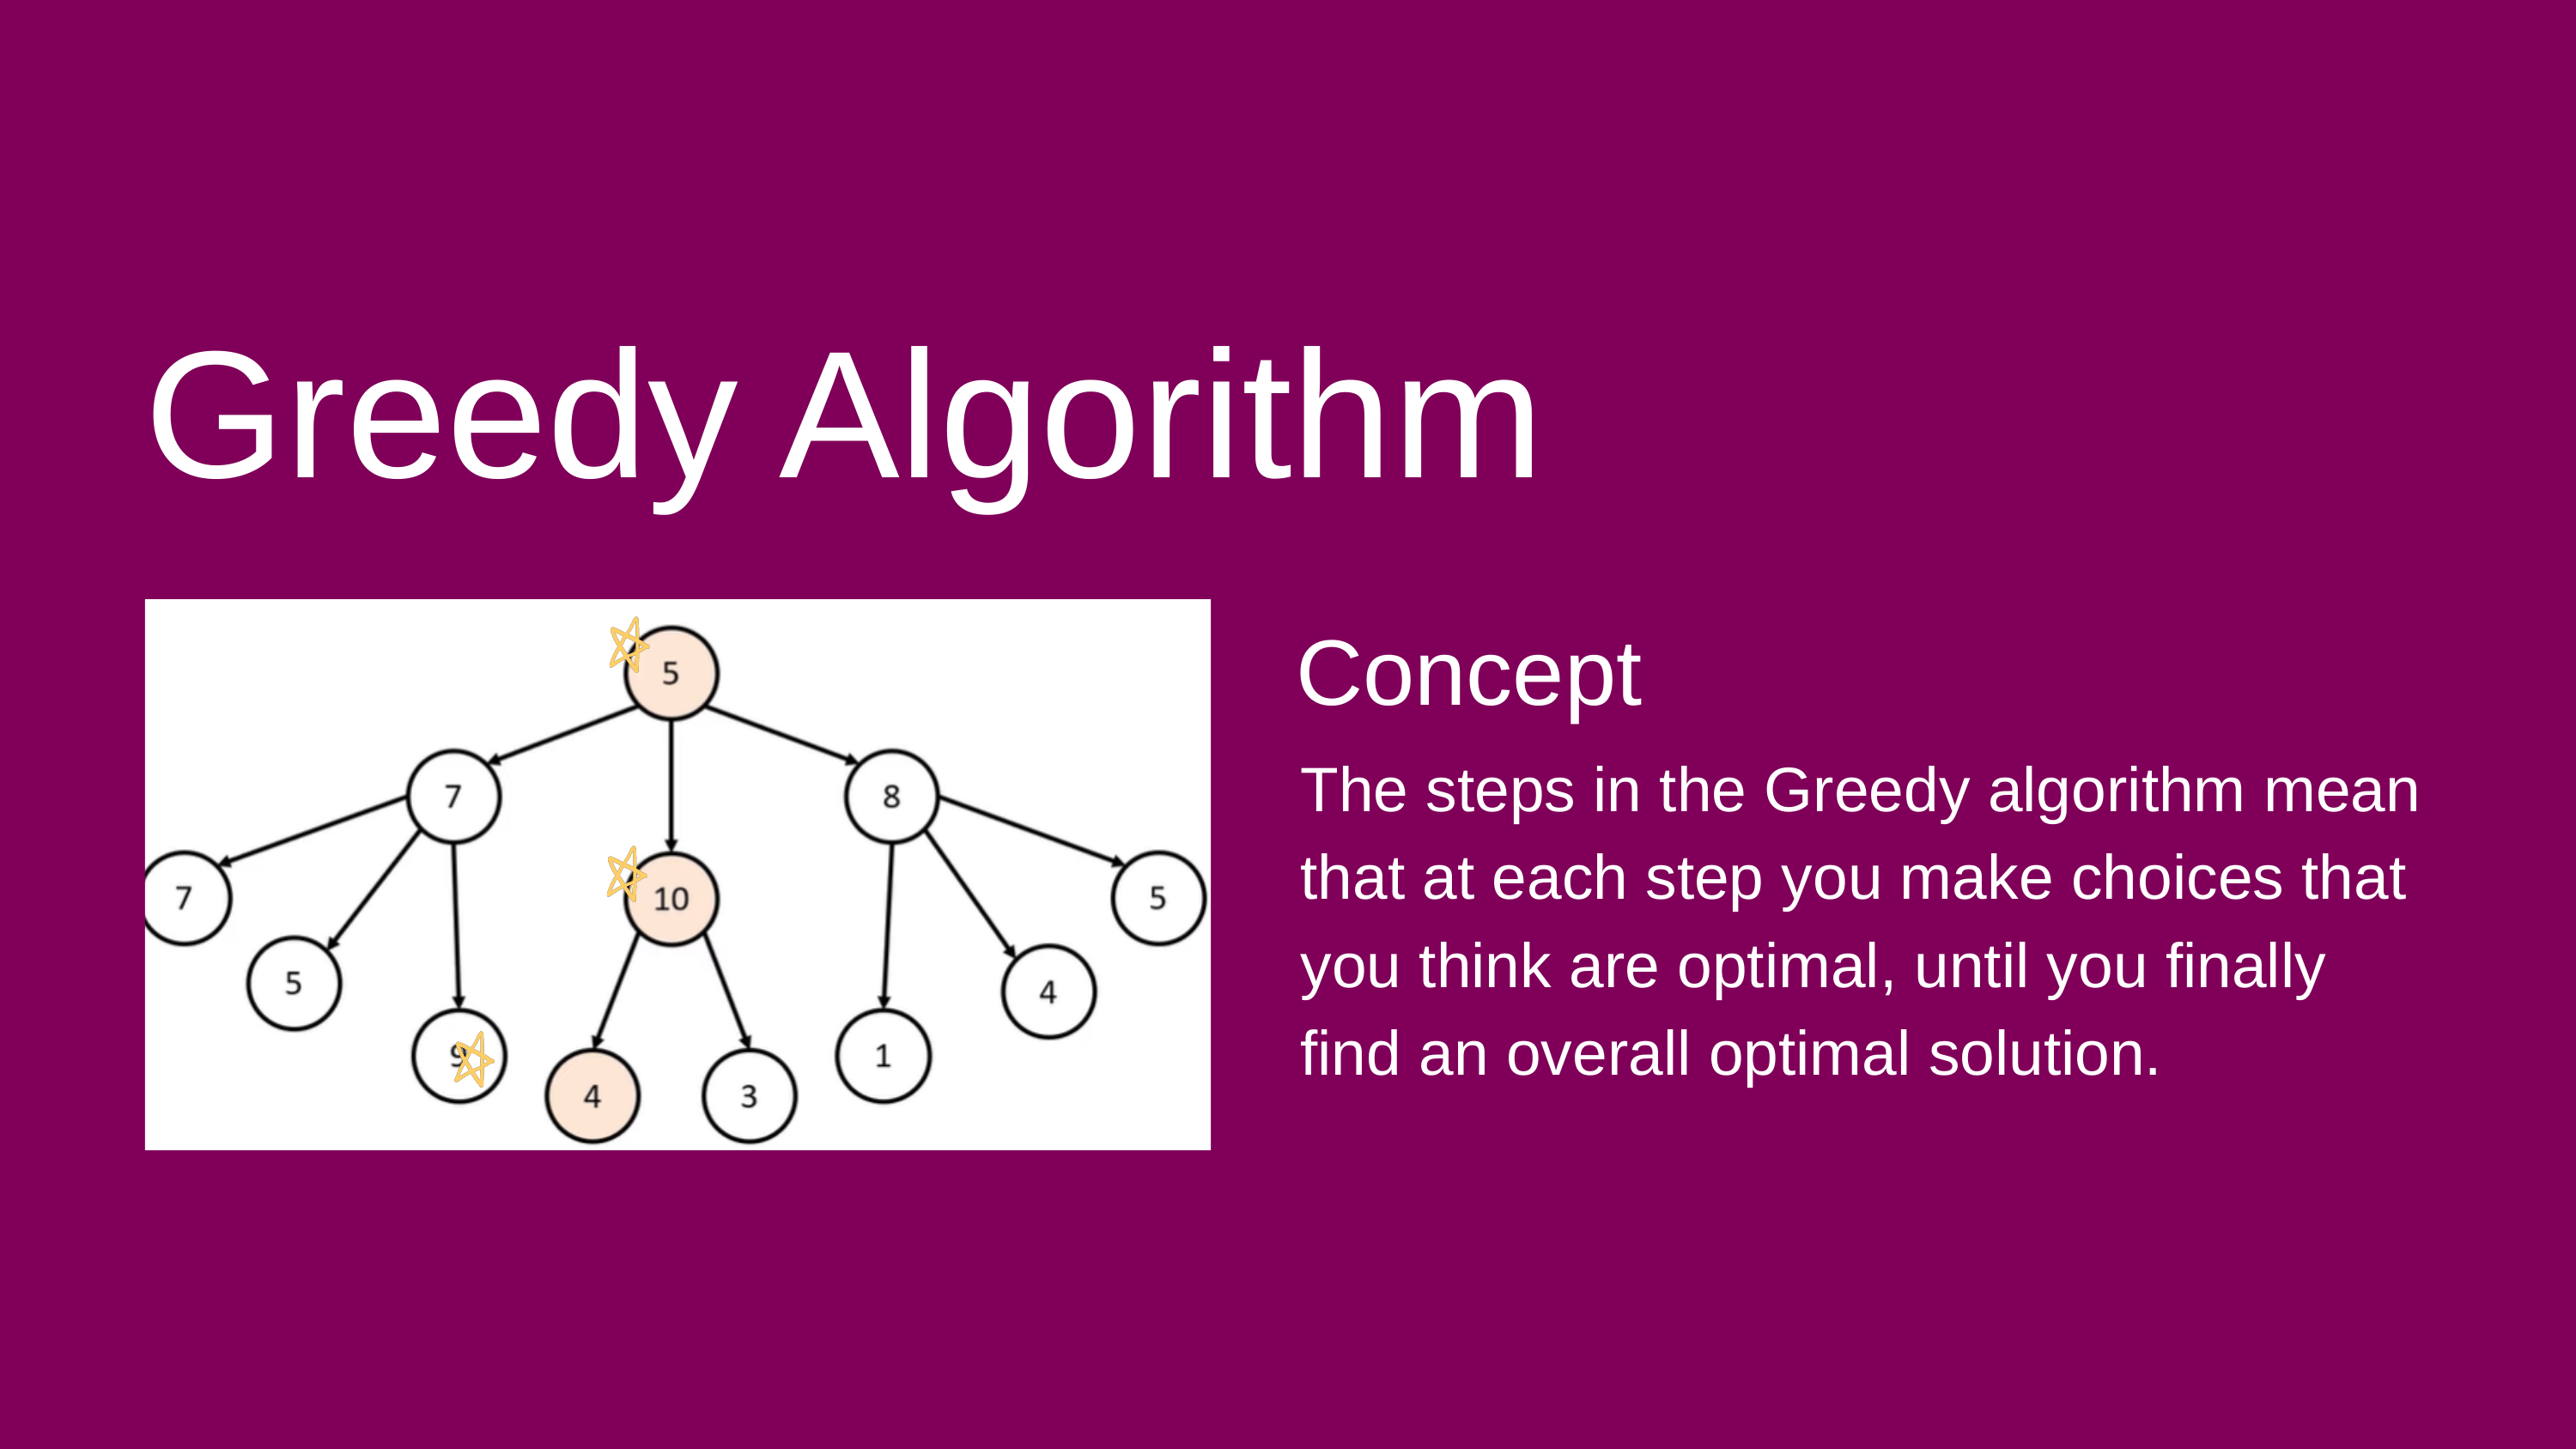

Greedy Algorithm
Concept

The steps in the Greedy algorithm mean that at each step you make choices that you think are optimal, until you finally find an overall optimal solution.